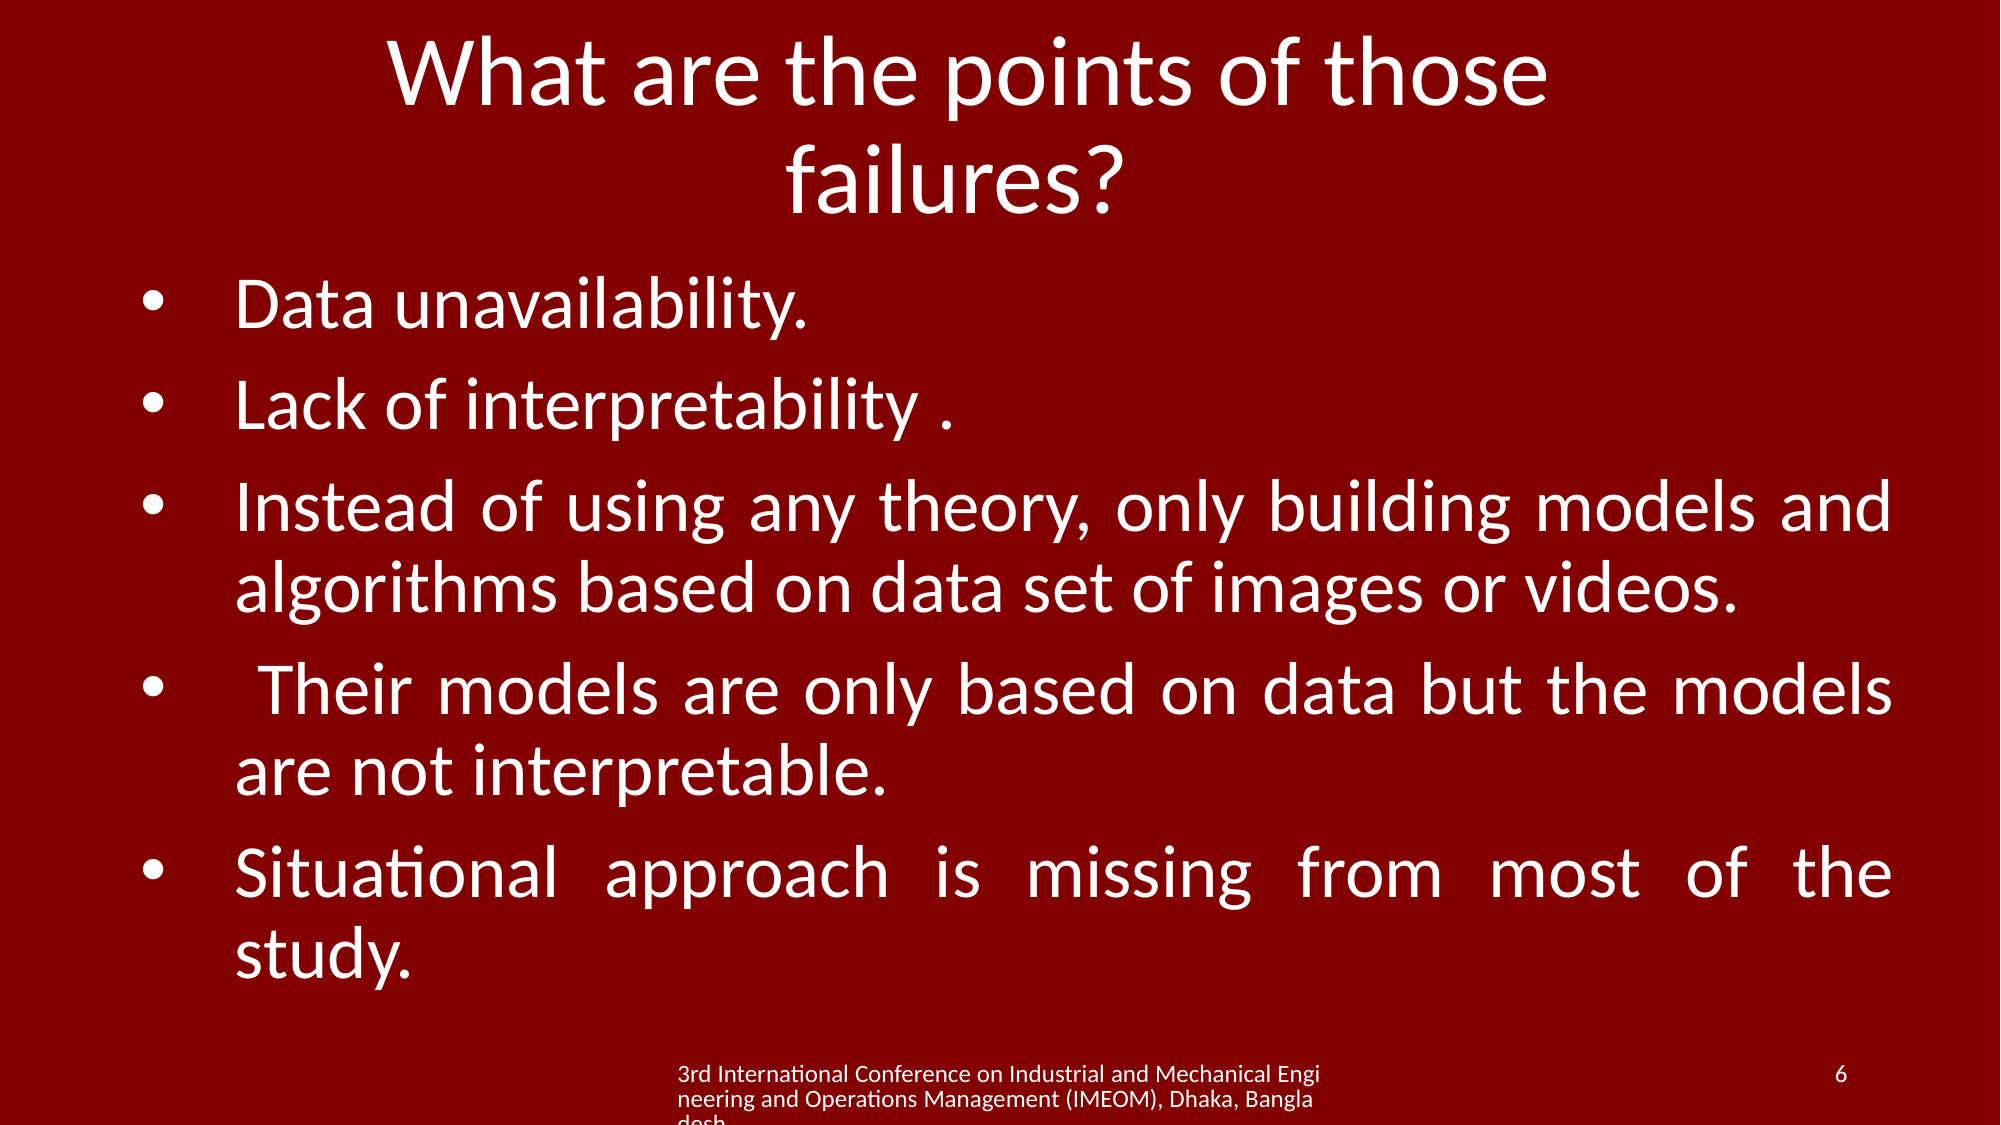

# What are the points of those failures?
Data unavailability.
Lack of interpretability .
Instead of using any theory, only building models and algorithms based on data set of images or videos.
 Their models are only based on data but the models are not interpretable.
Situational approach is missing from most of the study.
3rd International Conference on Industrial and Mechanical Engineering and Operations Management (IMEOM), Dhaka, Bangladesh
6